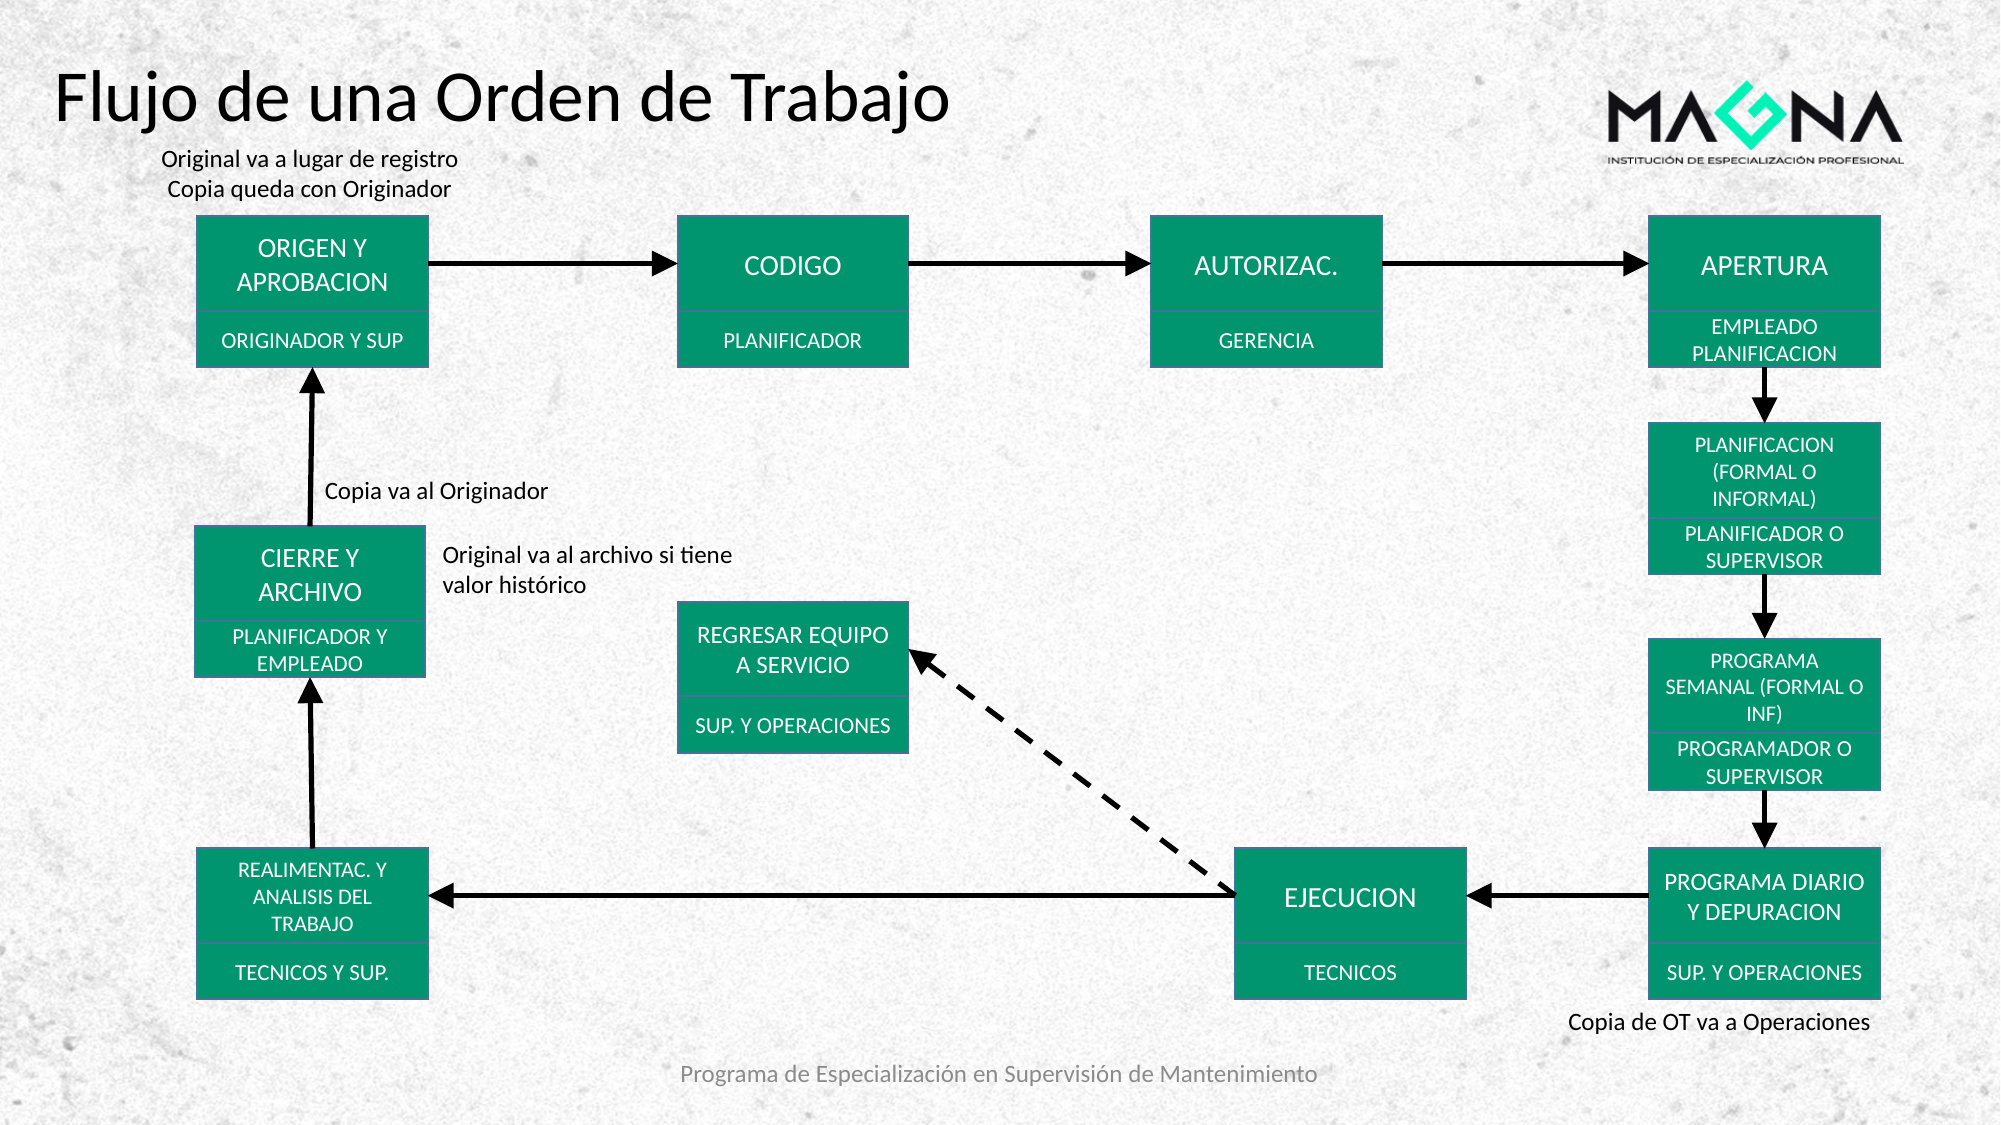

# Flujo de una Orden de Trabajo
Original va a lugar de registro
Copia queda con Originador
ORIGEN Y APROBACION
ORIGINADOR Y SUP
CODIGO
PLANIFICADOR
AUTORIZAC.
GERENCIA
APERTURA
EMPLEADO PLANIFICACION
PLANIFICACION (FORMAL O INFORMAL)
PLANIFICADOR O SUPERVISOR
Copia va al Originador
CIERRE Y ARCHIVO
PLANIFICADOR Y EMPLEADO
Original va al archivo si tiene valor histórico
REGRESAR EQUIPO A SERVICIO
SUP. Y OPERACIONES
PROGRAMA SEMANAL (FORMAL O INF)
PROGRAMADOR O SUPERVISOR
REALIMENTAC. Y ANALISIS DEL TRABAJO
TECNICOS Y SUP.
EJECUCION
TECNICOS
PROGRAMA DIARIO Y DEPURACION
SUP. Y OPERACIONES
Copia de OT va a Operaciones